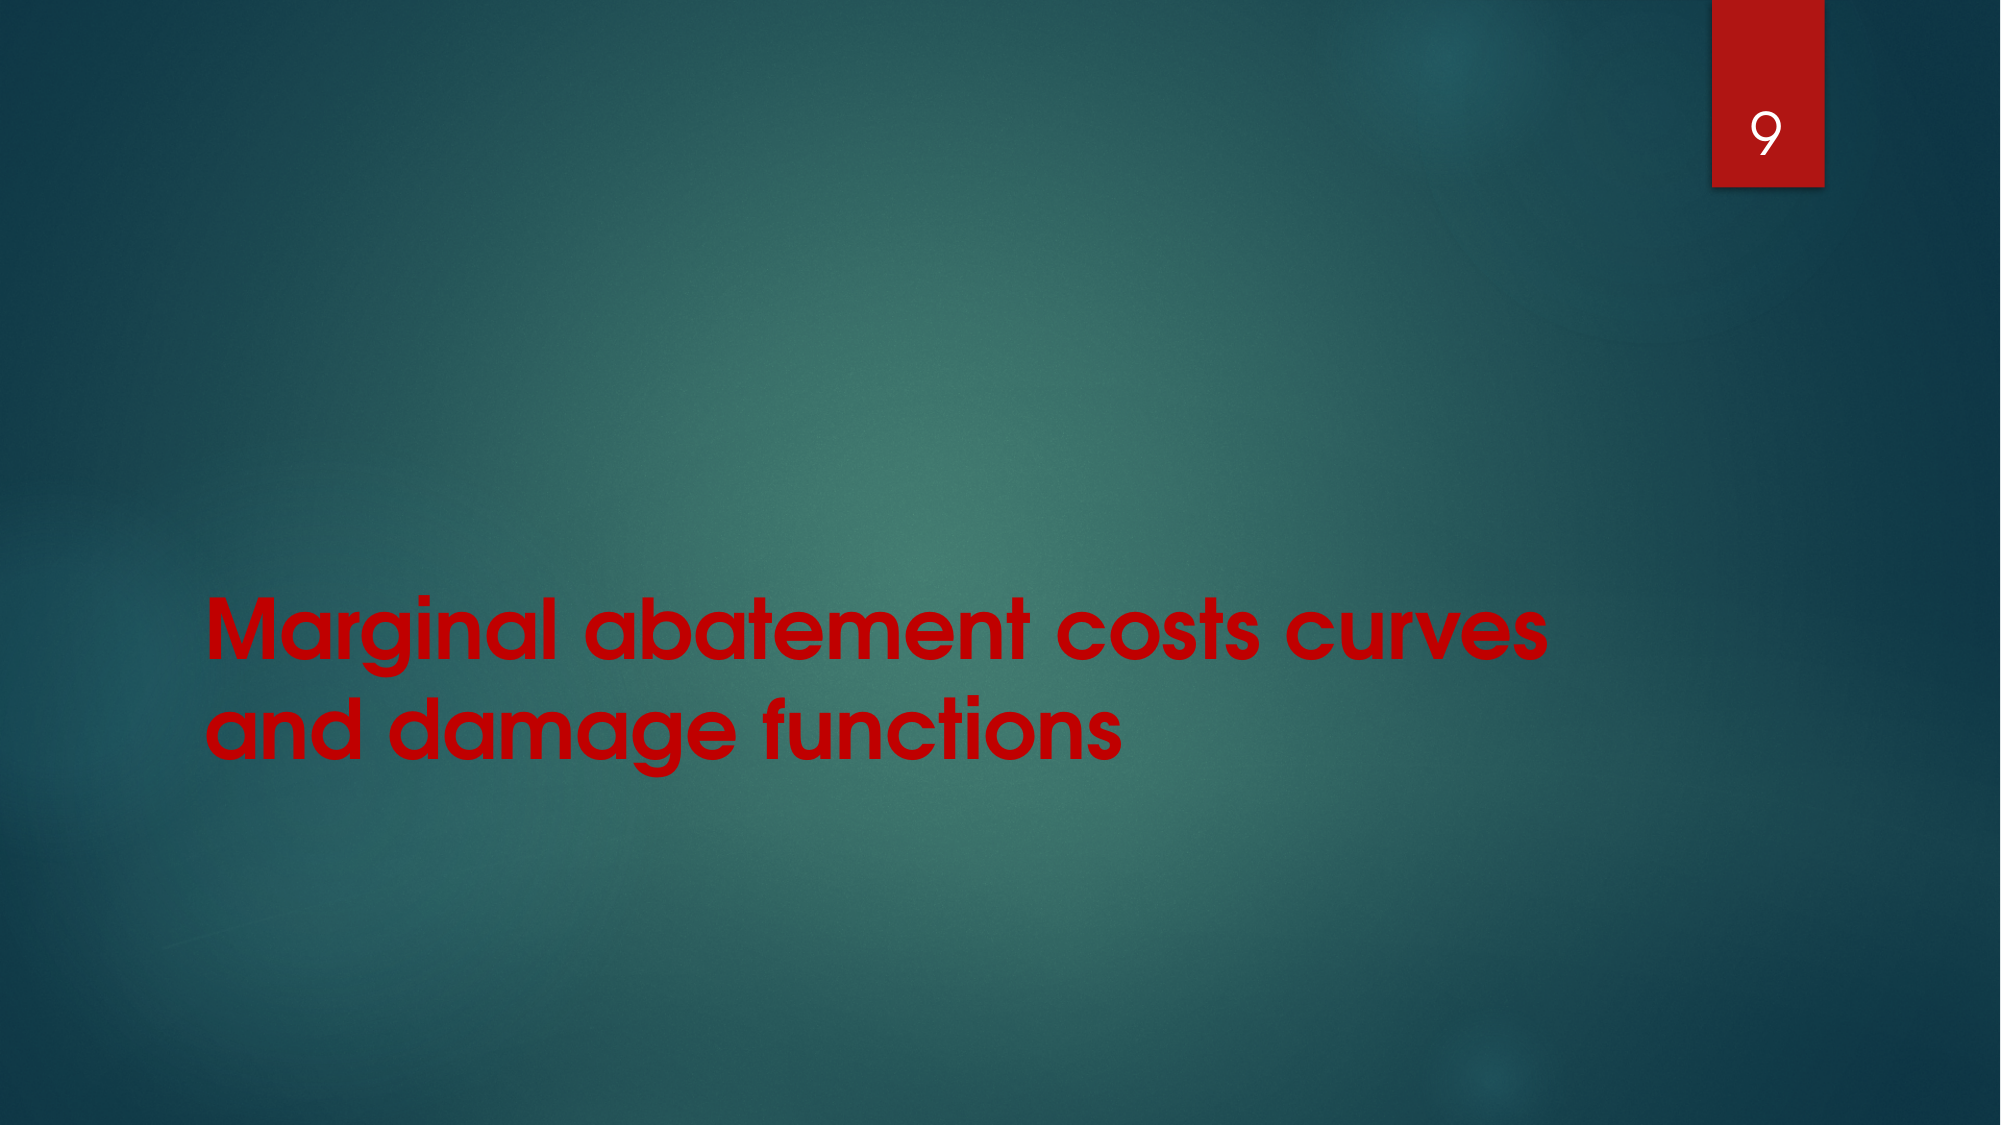

9
# Marginal abatement costs curves and damage functions